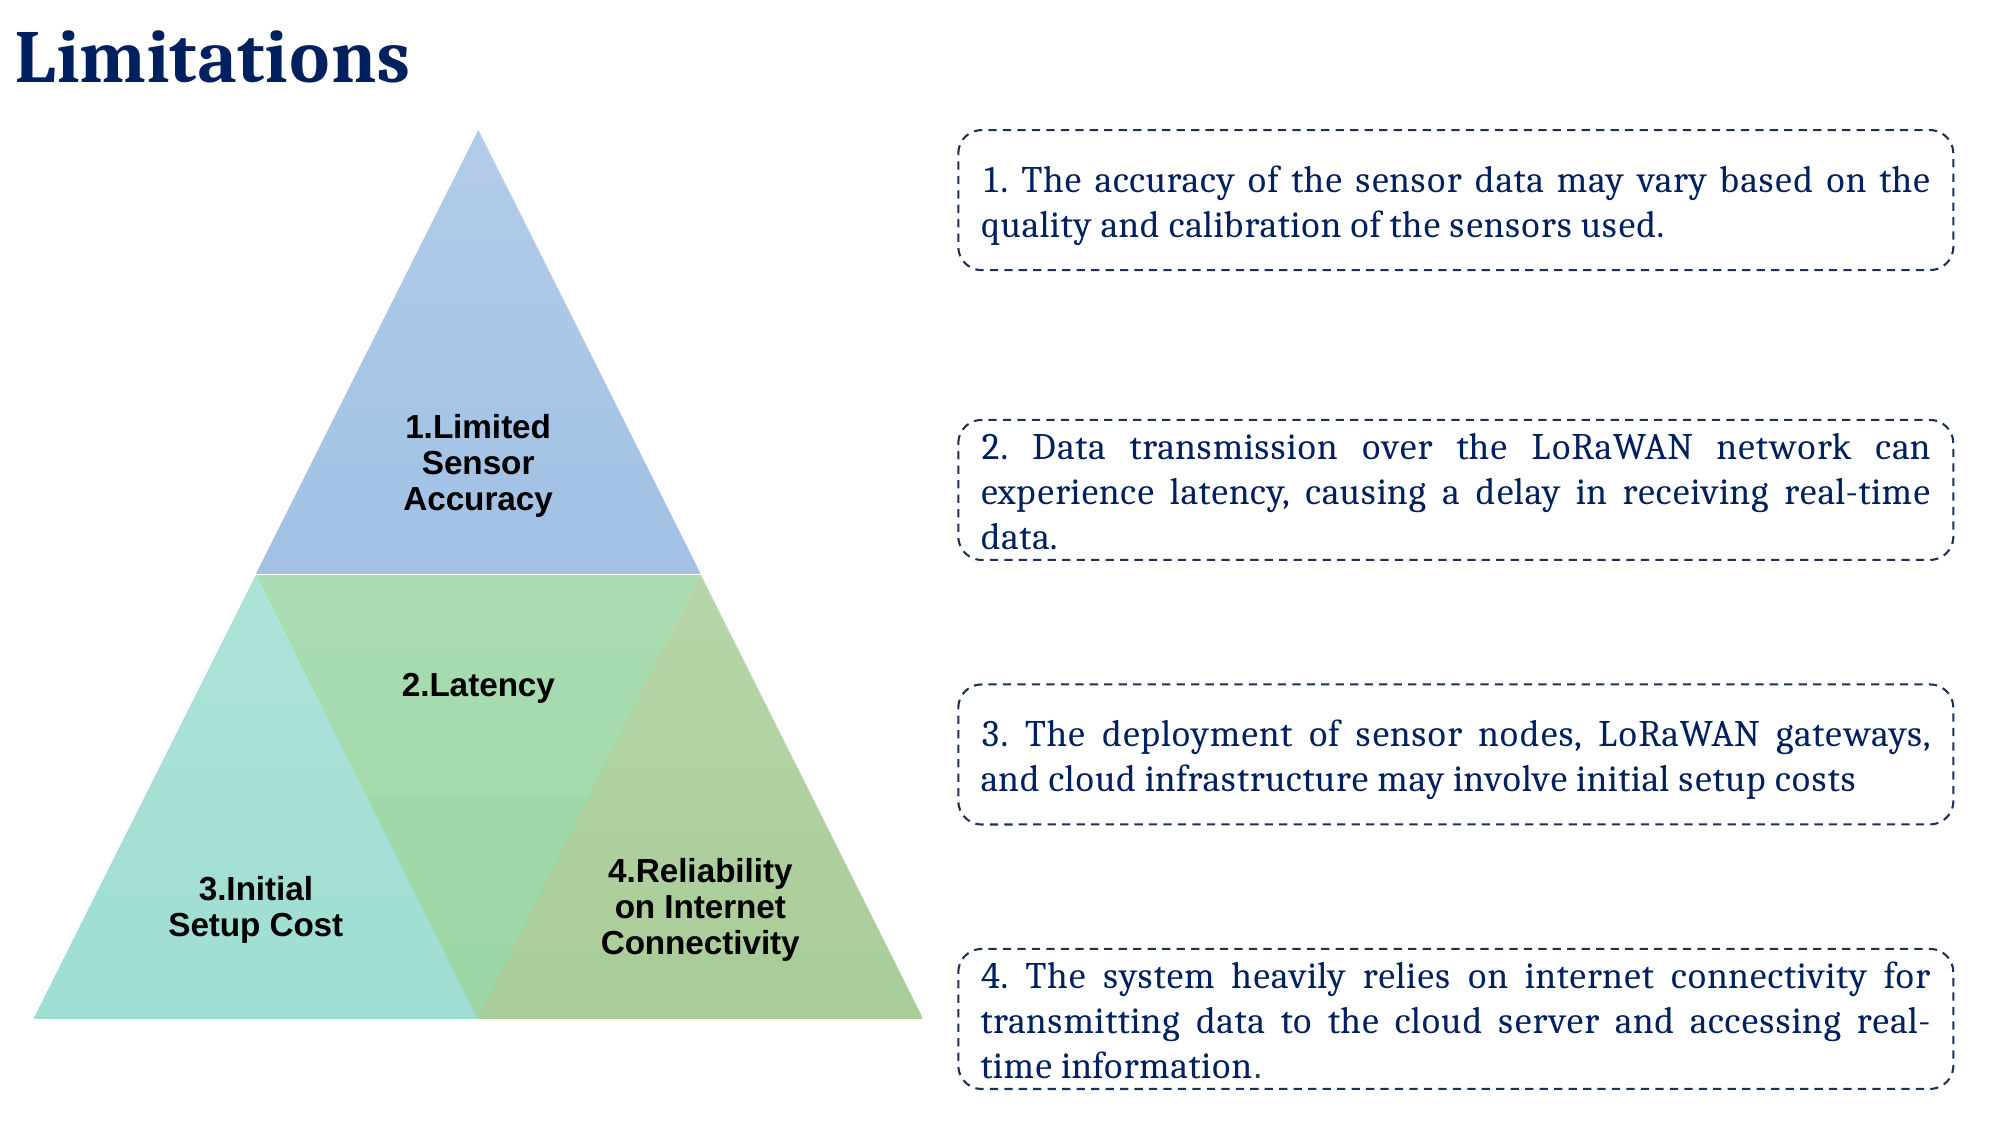

Limitations

1. The accuracy of the sensor data may vary based on the quality and calibration of the sensors used.
1.Limited Sensor Accuracy
3.Initial Setup Cost
2.Latency
4.Reliability on Internet Connectivity
2. Data transmission over the LoRaWAN network can experience latency, causing a delay in receiving real-time data.
3. The deployment of sensor nodes, LoRaWAN gateways, and cloud infrastructure may involve initial setup costs
4. The system heavily relies on internet connectivity for transmitting data to the cloud server and accessing real-time information.